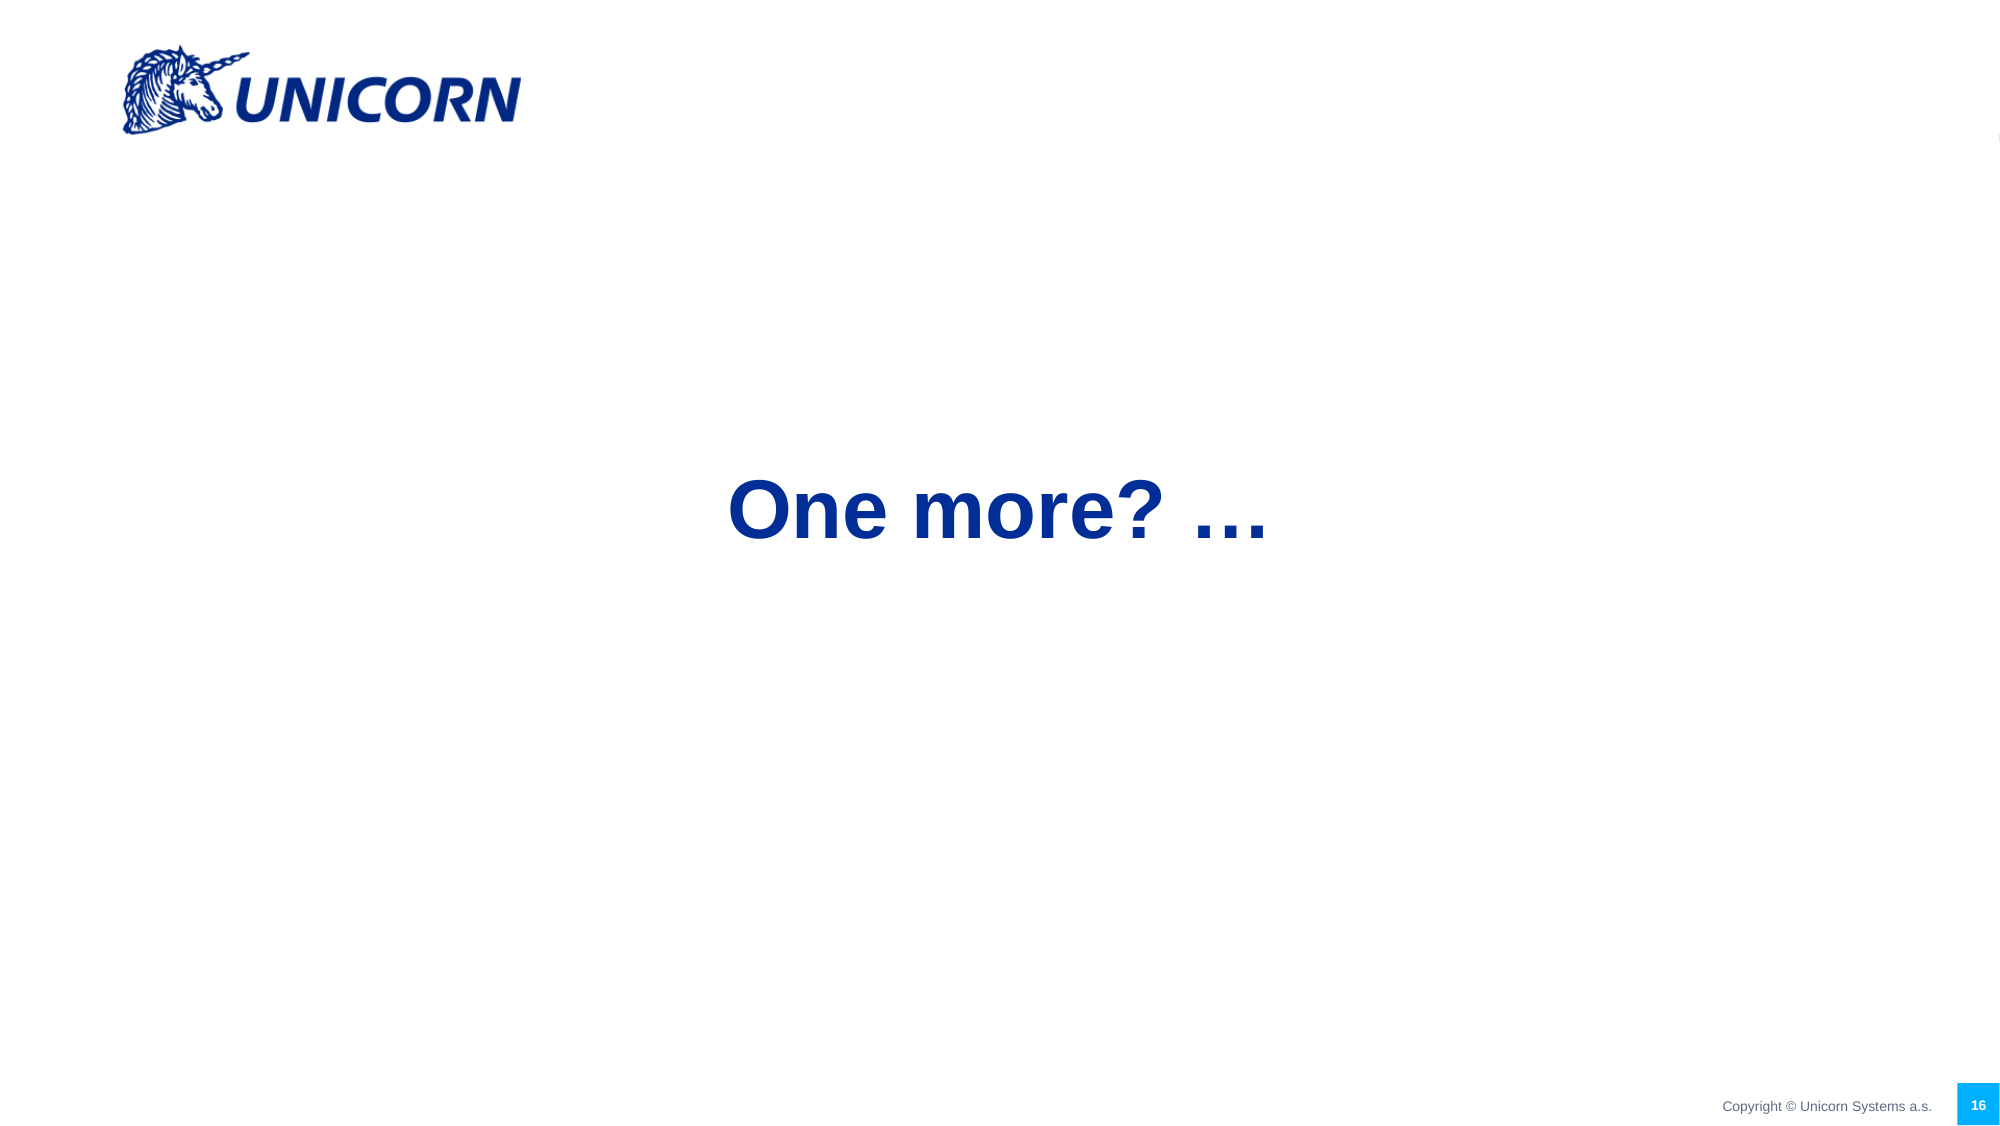

One more? …
16
Copyright © Unicorn Systems a.s.